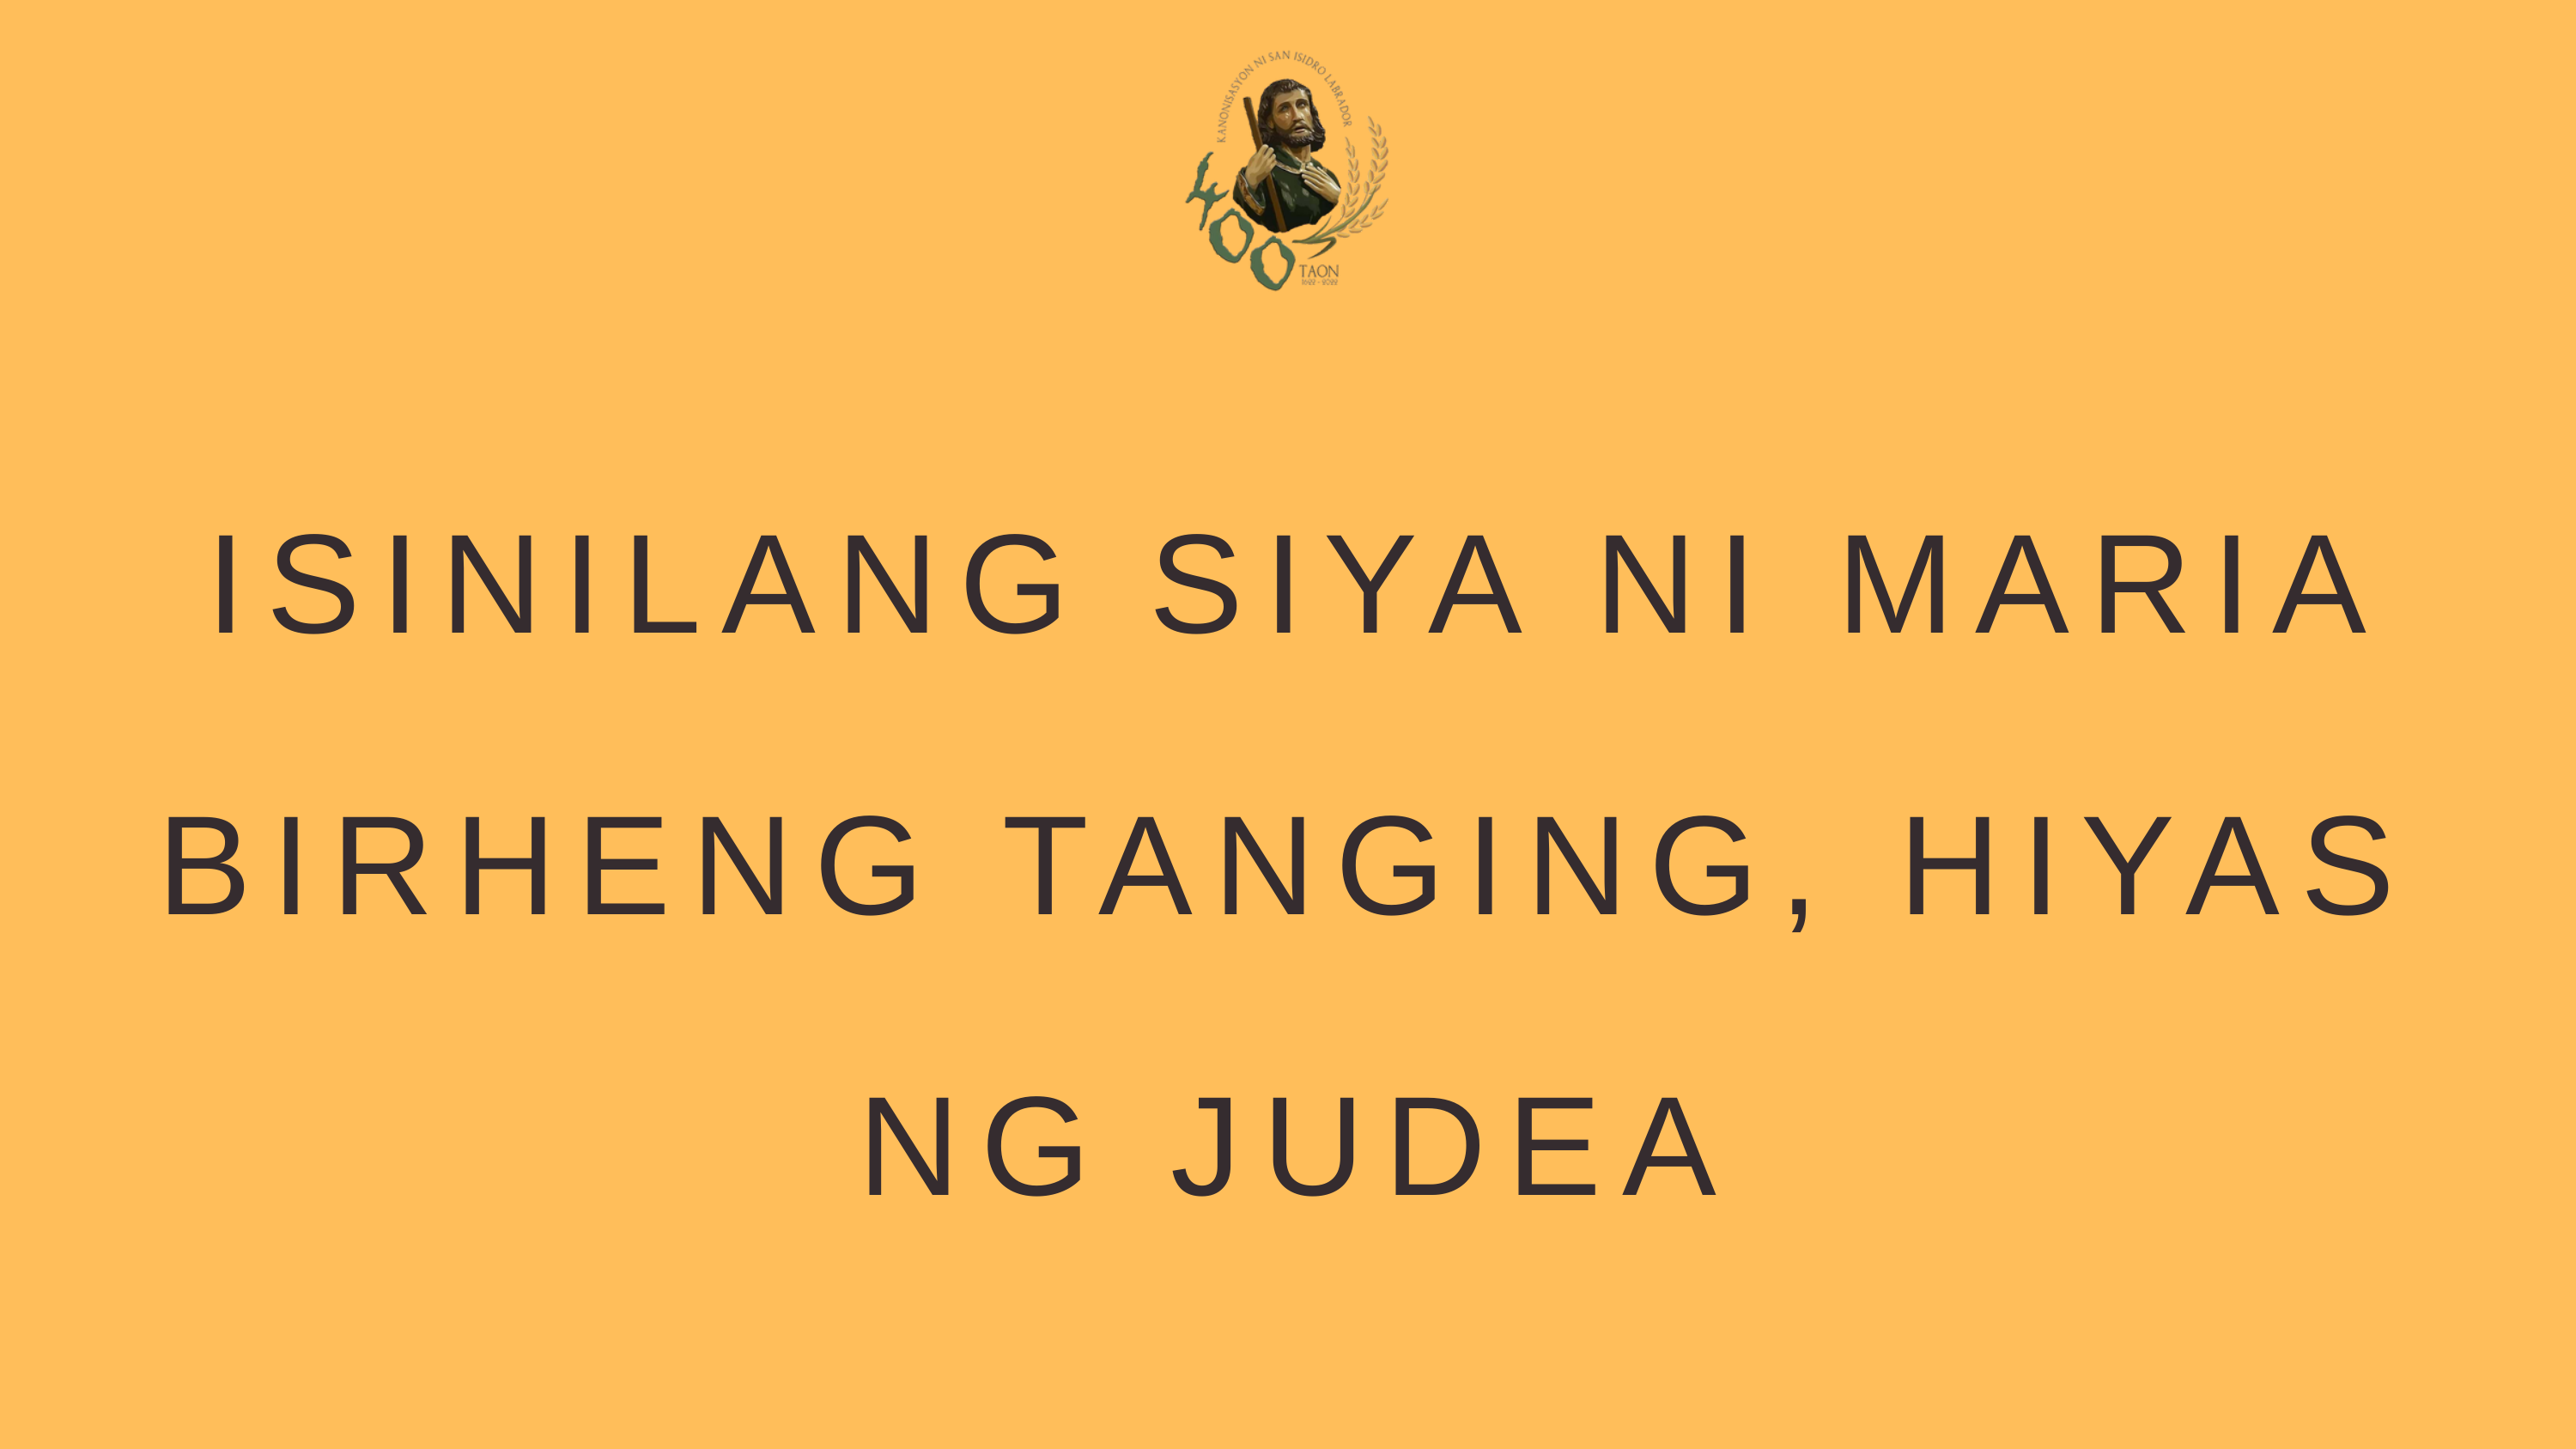

ISINILANG SIYA NI MARIA
BIRHENG TANGING, HIYAS NG JUDEA